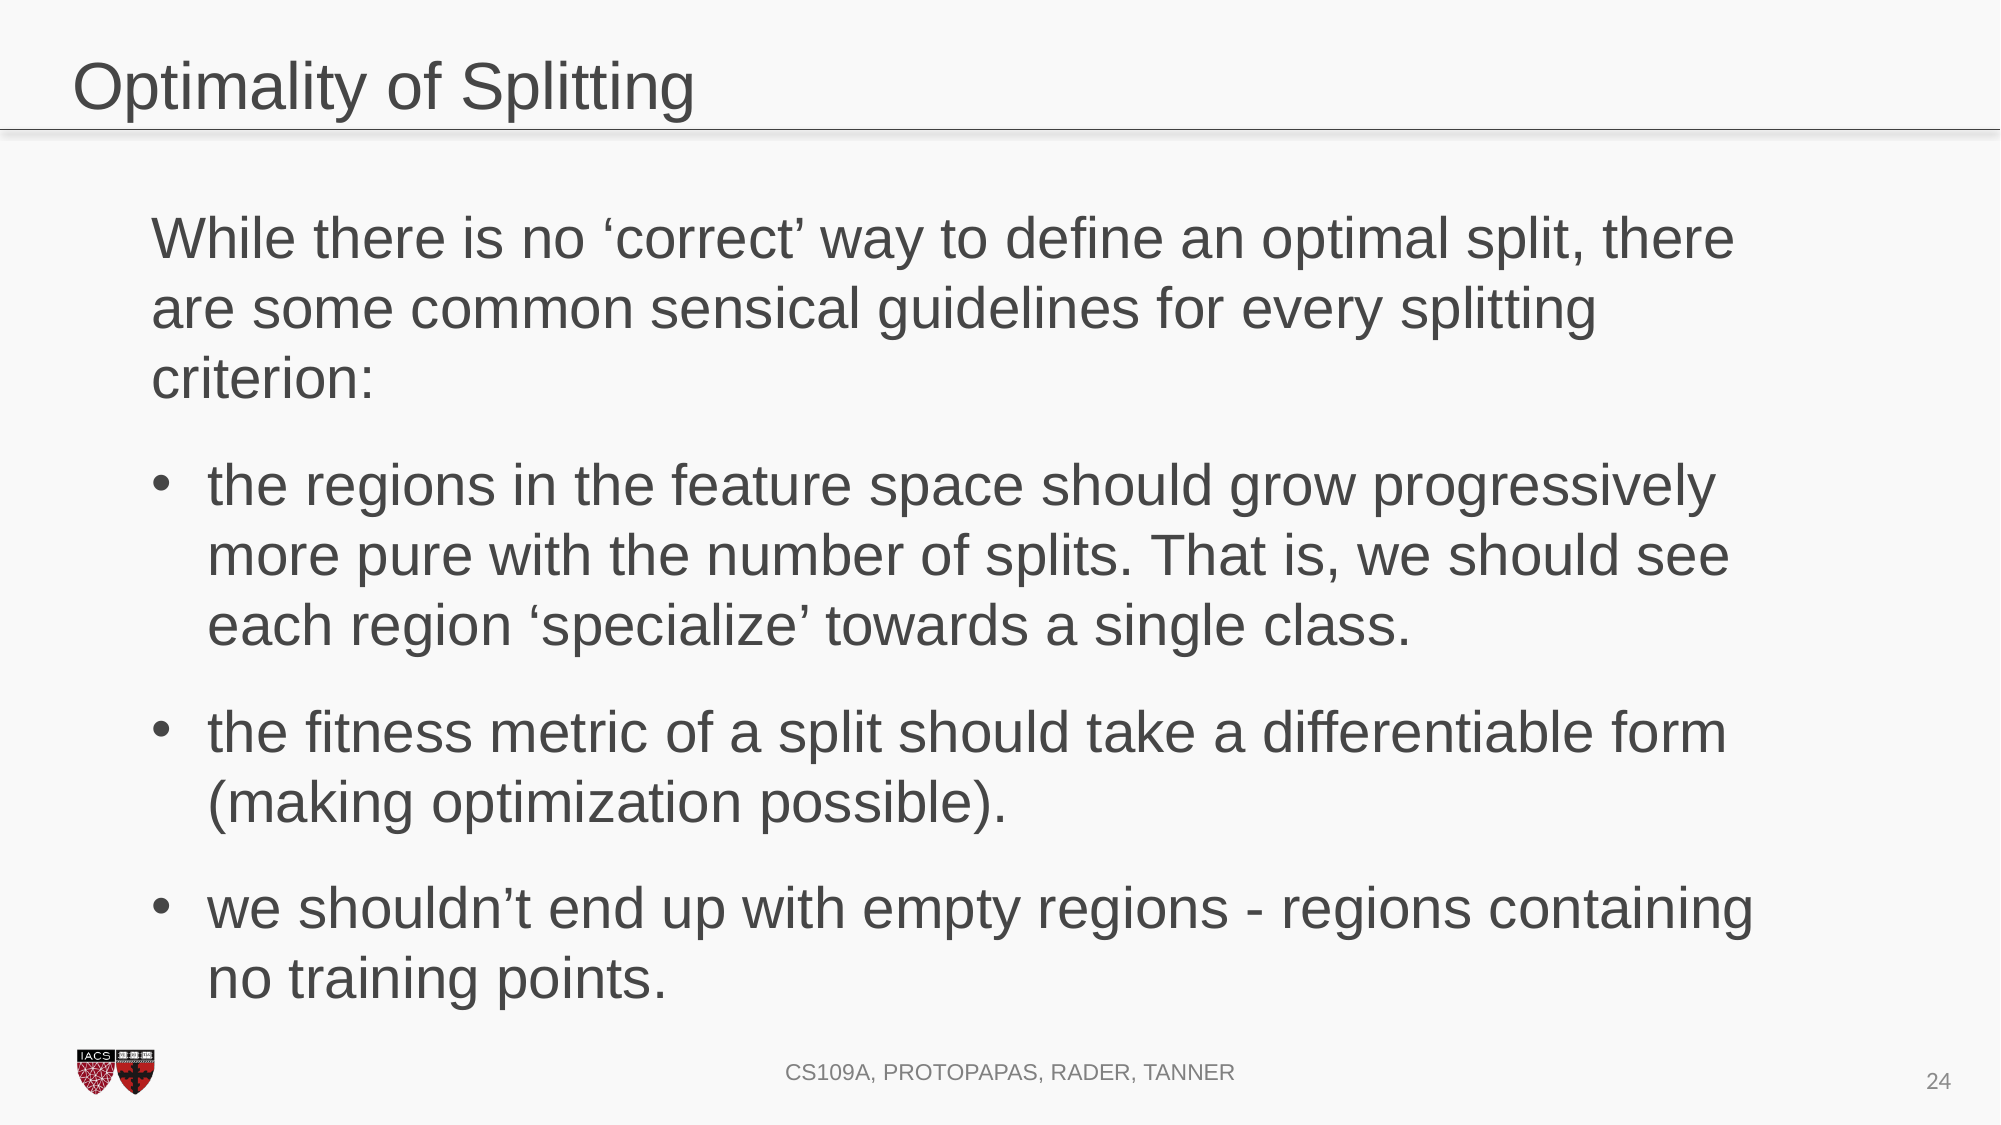

# Optimality of Splitting
While there is no ‘correct’ way to define an optimal split, there are some common sensical guidelines for every splitting criterion:
the regions in the feature space should grow progressively more pure with the number of splits. That is, we should see each region ‘specialize’ towards a single class.
the fitness metric of a split should take a differentiable form (making optimization possible).
we shouldn’t end up with empty regions - regions containing no training points.

24